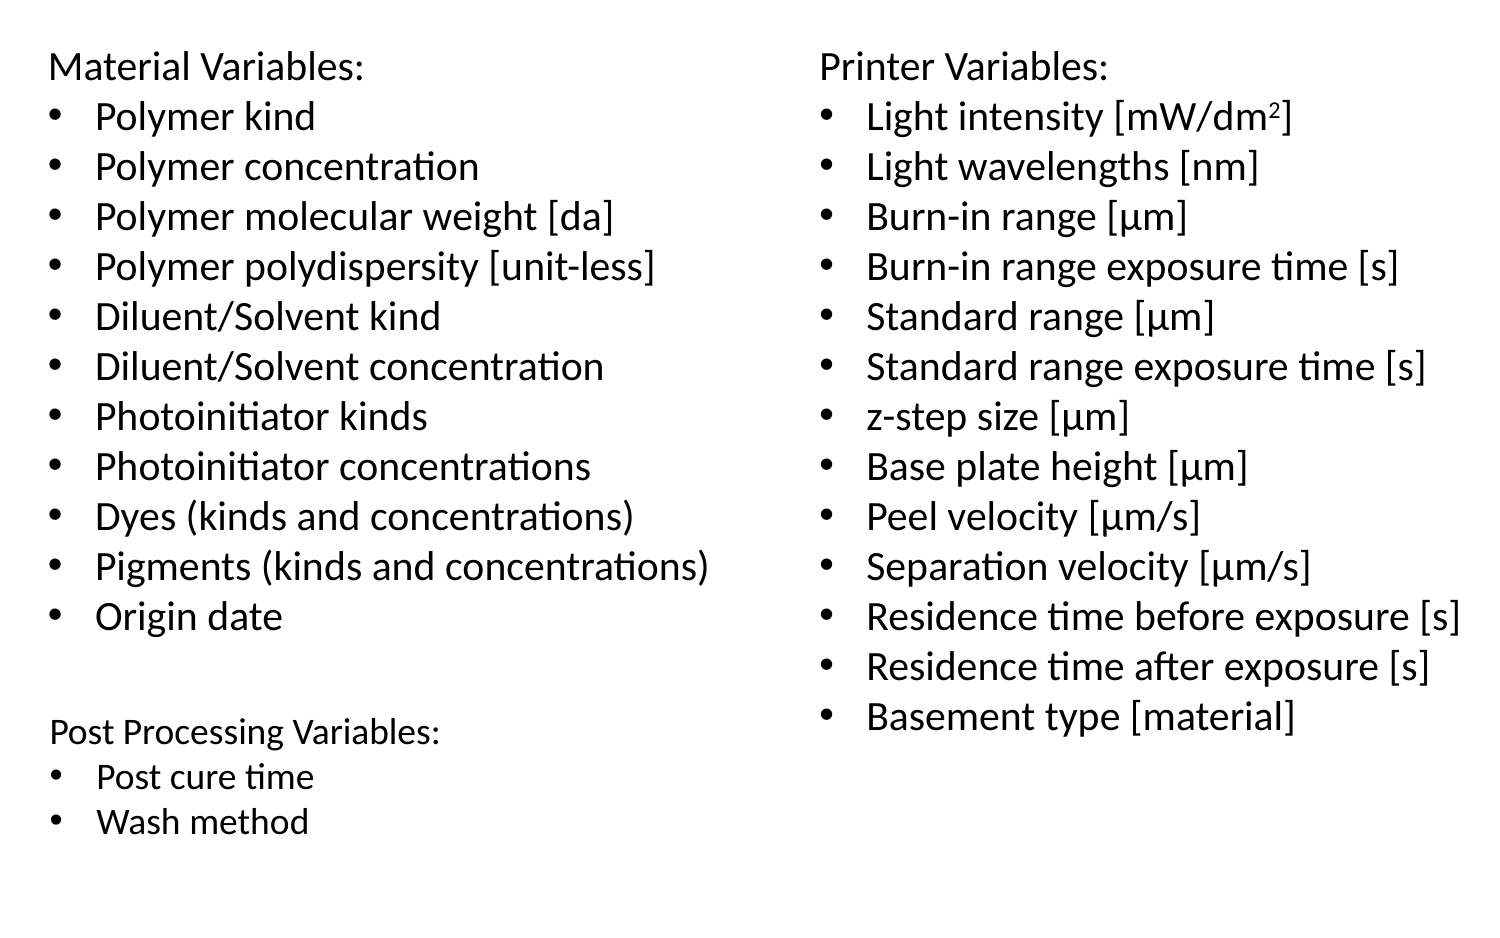

Material Variables:
Polymer kind
Polymer concentration
Polymer molecular weight [da]
Polymer polydispersity [unit-less]
Diluent/Solvent kind
Diluent/Solvent concentration
Photoinitiator kinds
Photoinitiator concentrations
Dyes (kinds and concentrations)
Pigments (kinds and concentrations)
Origin date

Printer Variables:
Light intensity [mW/dm2]
Light wavelengths [nm]
Burn-in range [μm]
Burn-in range exposure time [s]
Standard range [μm]
Standard range exposure time [s]
z-step size [μm]
Base plate height [μm]
Peel velocity [μm/s]
Separation velocity [μm/s]
Residence time before exposure [s]
Residence time after exposure [s]
Basement type [material]

Post Processing Variables:
Post cure time
Wash method